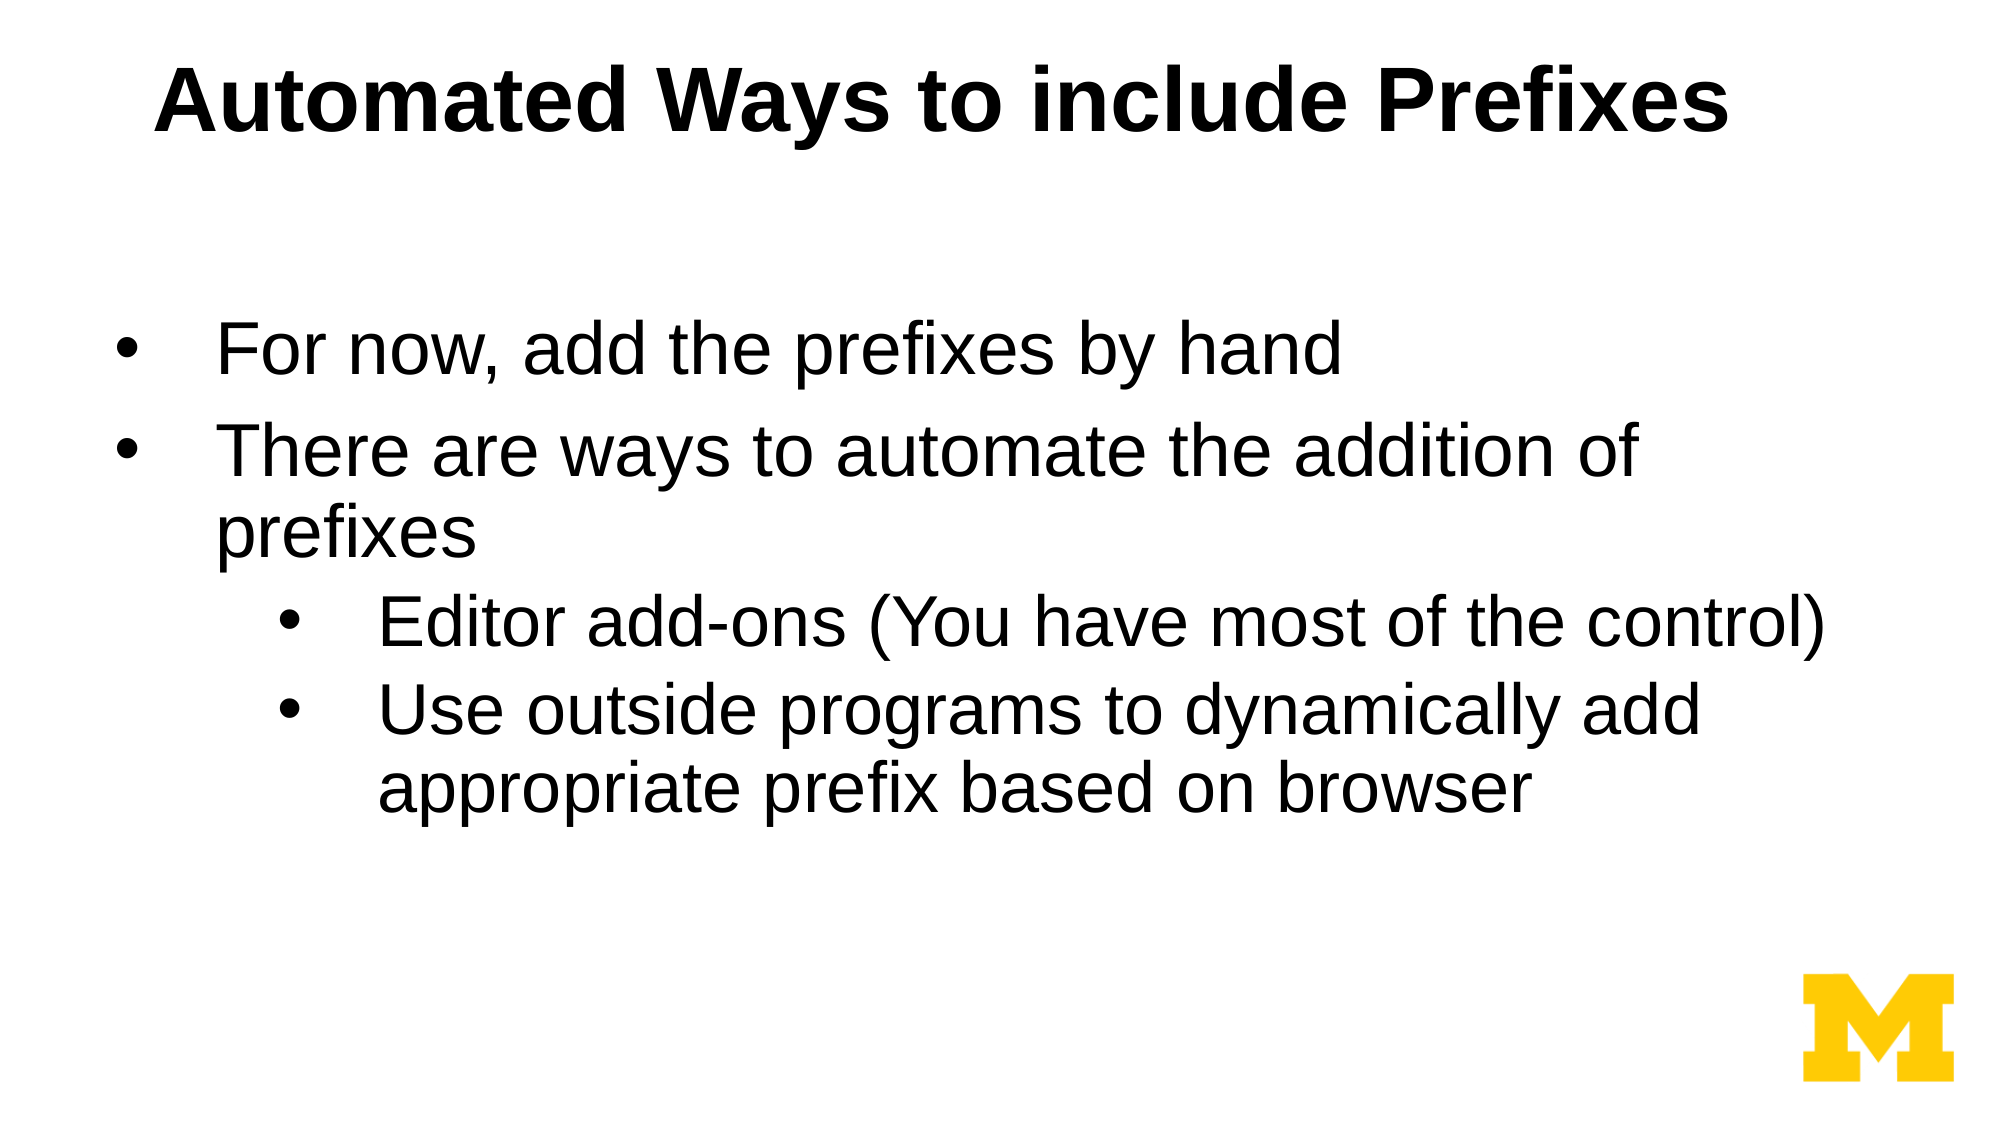

# Automated Ways to include Prefixes
For now, add the prefixes by hand
There are ways to automate the addition of prefixes
Editor add-ons (You have most of the control)
Use outside programs to dynamically add appropriate prefix based on browser